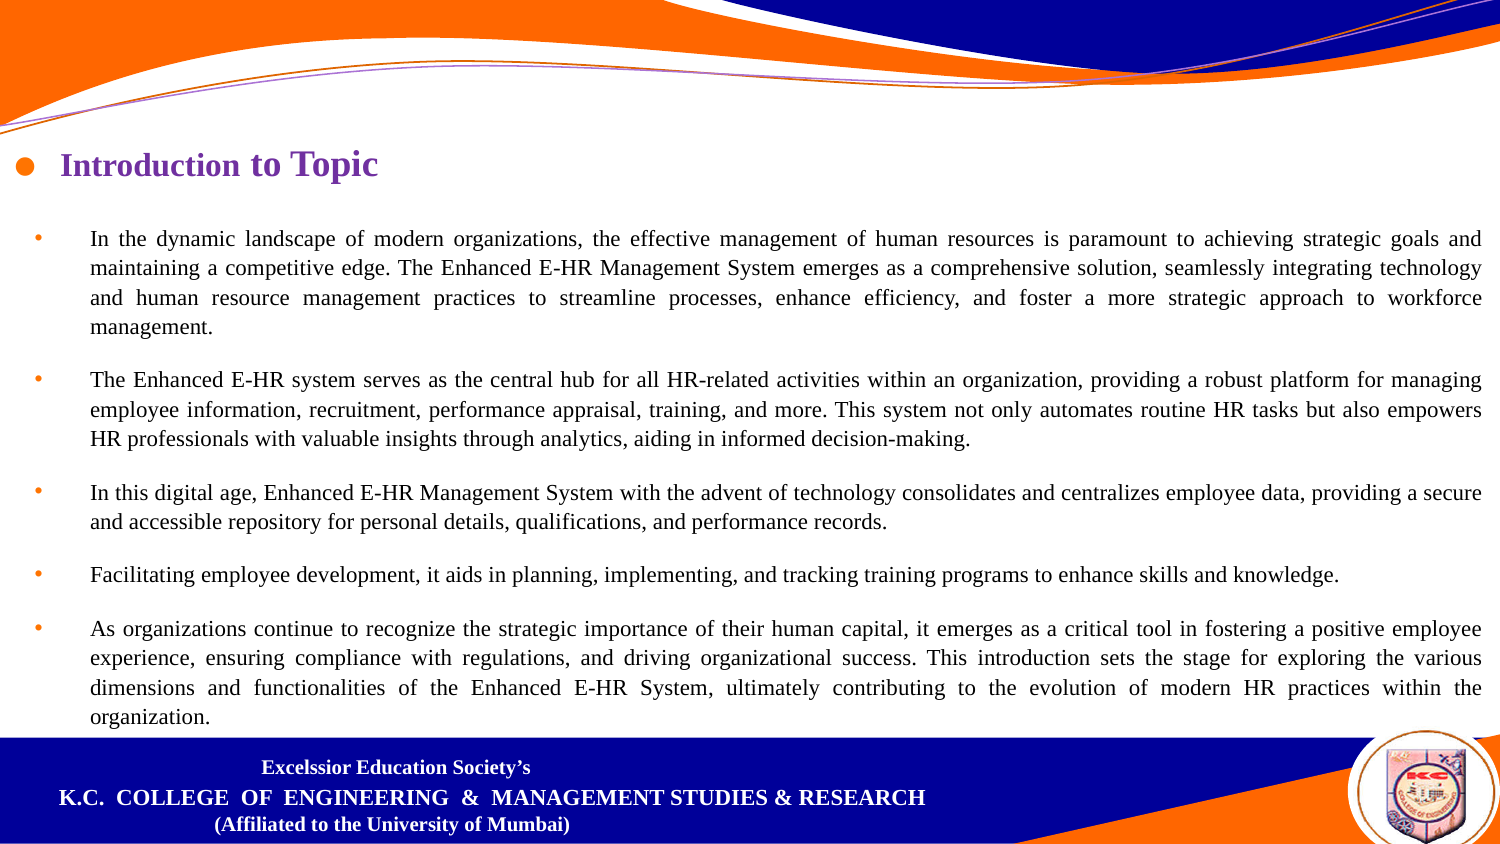

Introduction to Topic

In the dynamic landscape of modern organizations, the effective management of human resources is paramount to achieving strategic goals and maintaining a competitive edge. The Enhanced E-HR Management System emerges as a comprehensive solution, seamlessly integrating technology and human resource management practices to streamline processes, enhance efficiency, and foster a more strategic approach to workforce management.
The Enhanced E-HR system serves as the central hub for all HR-related activities within an organization, providing a robust platform for managing employee information, recruitment, performance appraisal, training, and more. This system not only automates routine HR tasks but also empowers HR professionals with valuable insights through analytics, aiding in informed decision-making.
In this digital age, Enhanced E-HR Management System with the advent of technology consolidates and centralizes employee data, providing a secure and accessible repository for personal details, qualifications, and performance records.
Facilitating employee development, it aids in planning, implementing, and tracking training programs to enhance skills and knowledge.
As organizations continue to recognize the strategic importance of their human capital, it emerges as a critical tool in fostering a positive employee experience, ensuring compliance with regulations, and driving organizational success. This introduction sets the stage for exploring the various dimensions and functionalities of the Enhanced E-HR System, ultimately contributing to the evolution of modern HR practices within the organization.